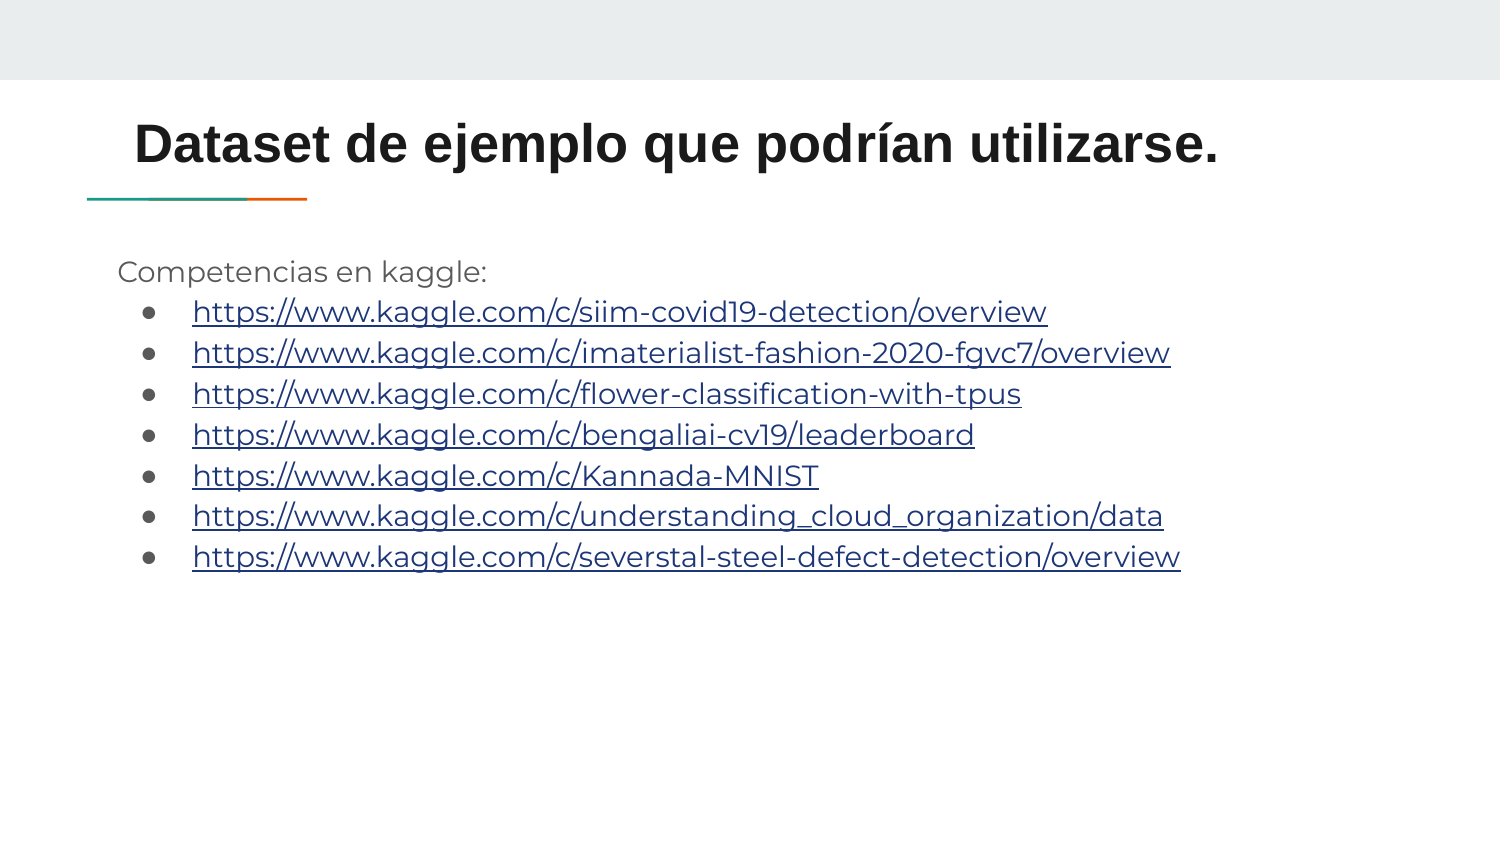

# Dataset de ejemplo que podrían utilizarse.
Competencias en kaggle:
https://www.kaggle.com/c/siim-covid19-detection/overview
https://www.kaggle.com/c/imaterialist-fashion-2020-fgvc7/overview
https://www.kaggle.com/c/flower-classification-with-tpus
https://www.kaggle.com/c/bengaliai-cv19/leaderboard
https://www.kaggle.com/c/Kannada-MNIST
https://www.kaggle.com/c/understanding_cloud_organization/data
https://www.kaggle.com/c/severstal-steel-defect-detection/overview